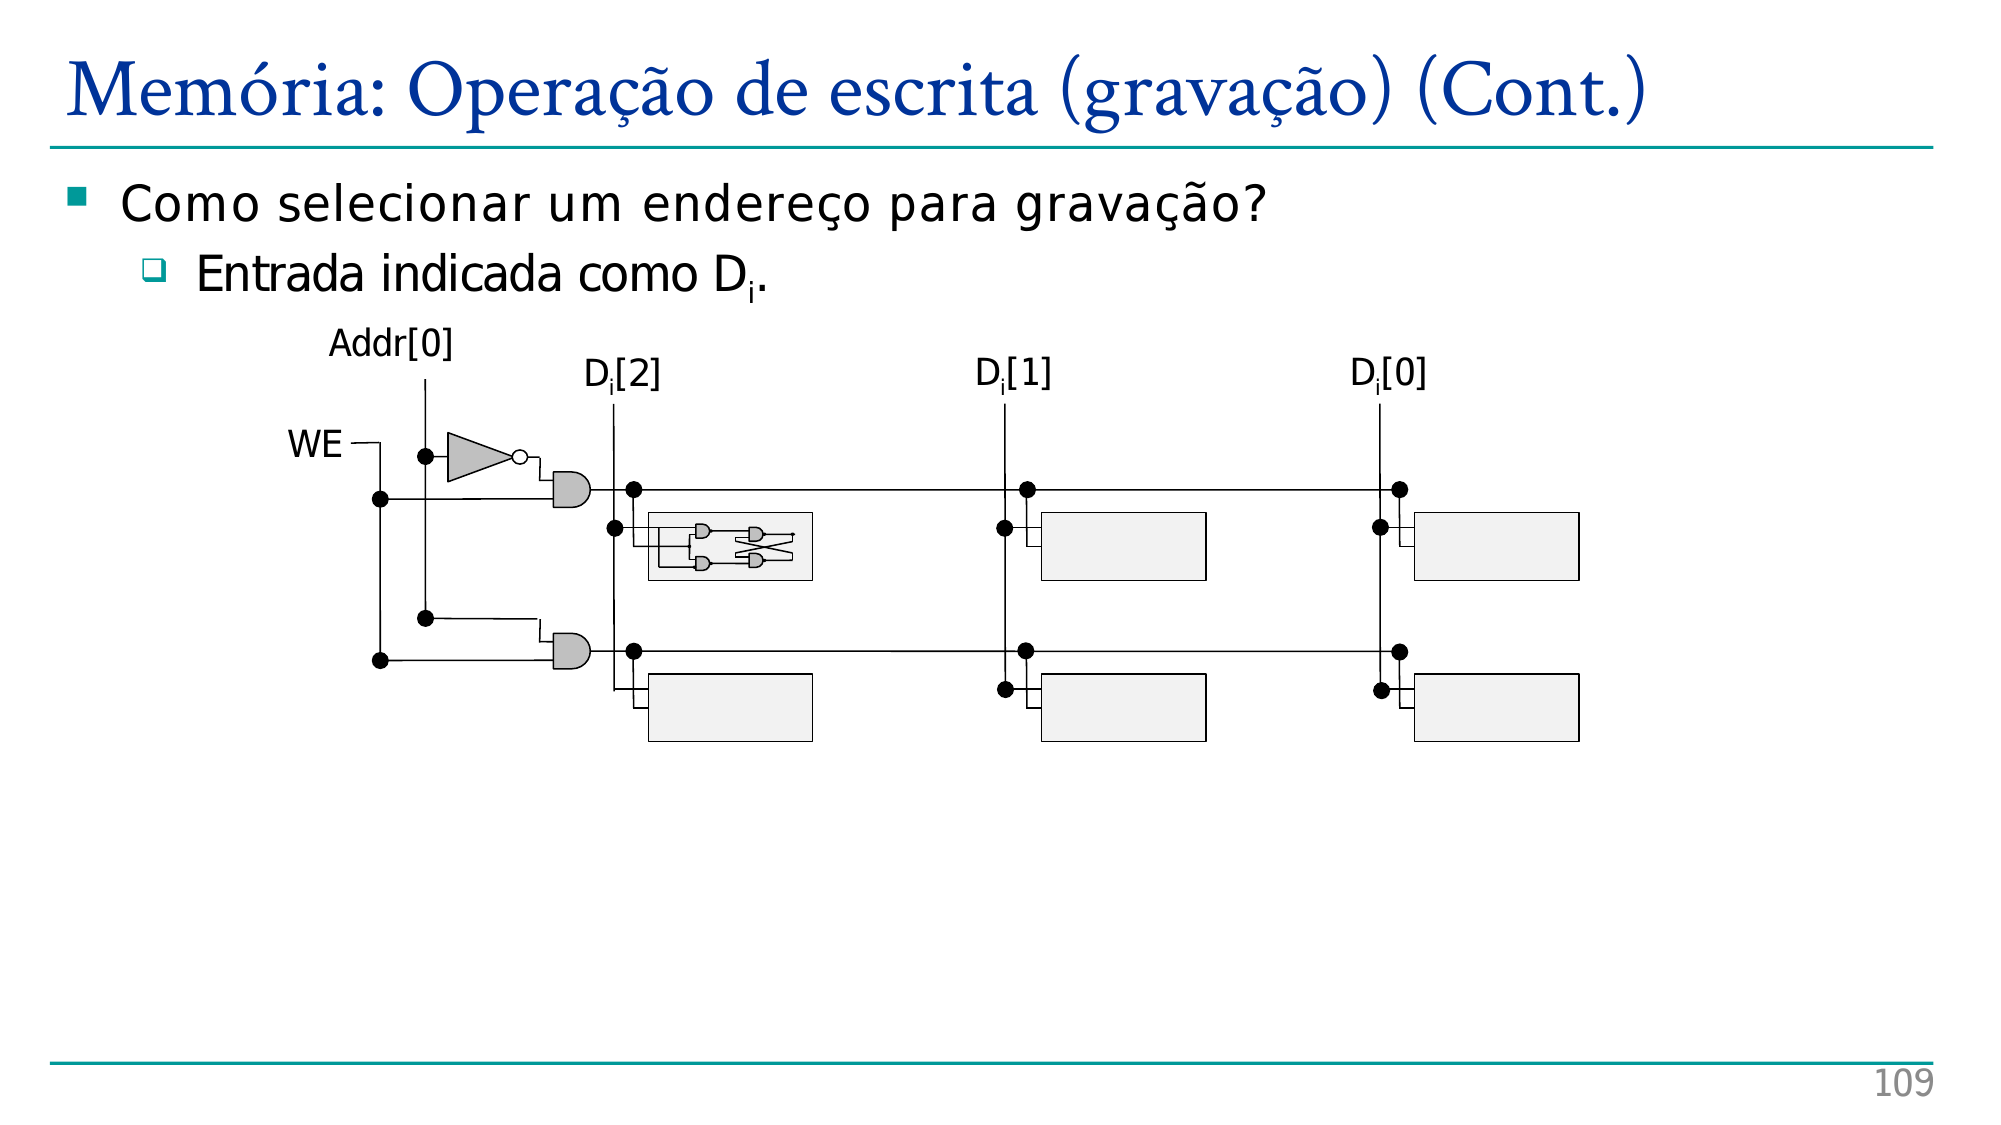

# Memória: Operação de escrita (gravação) (Cont.)
Como selecionar um endereço para gravação?
Entrada indicada como Di.
Addr[0]
Di[1]
Di[0]
Di[2]
WE

109